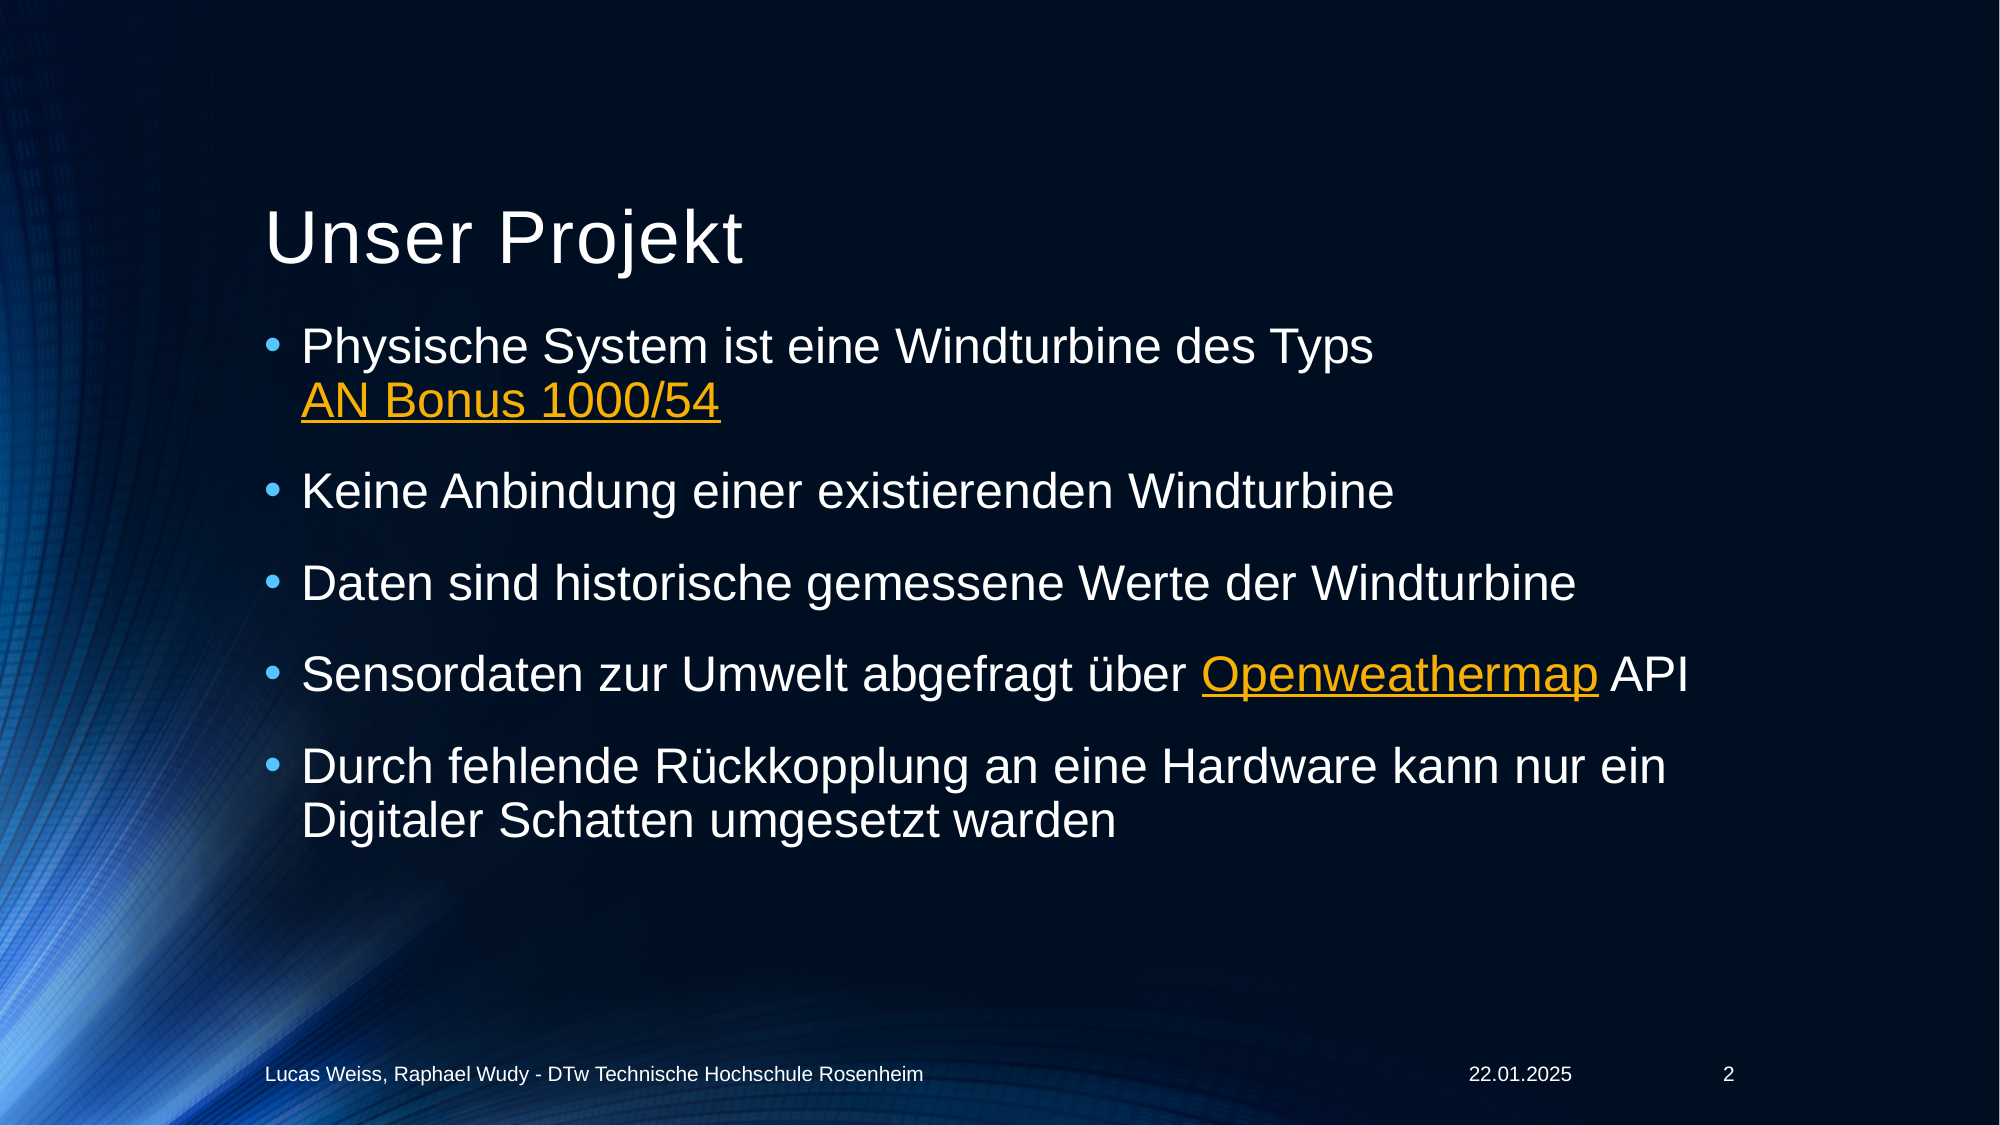

# Unser Projekt
Physische System ist eine Windturbine des Typs AN Bonus 1000/54
Keine Anbindung einer existierenden Windturbine
Daten sind historische gemessene Werte der Windturbine
Sensordaten zur Umwelt abgefragt über Openweathermap API
Durch fehlende Rückkopplung an eine Hardware kann nur ein Digitaler Schatten umgesetzt warden

Lucas Weiss, Raphael Wudy - DTw Technische Hochschule Rosenheim
22.01.2025
2